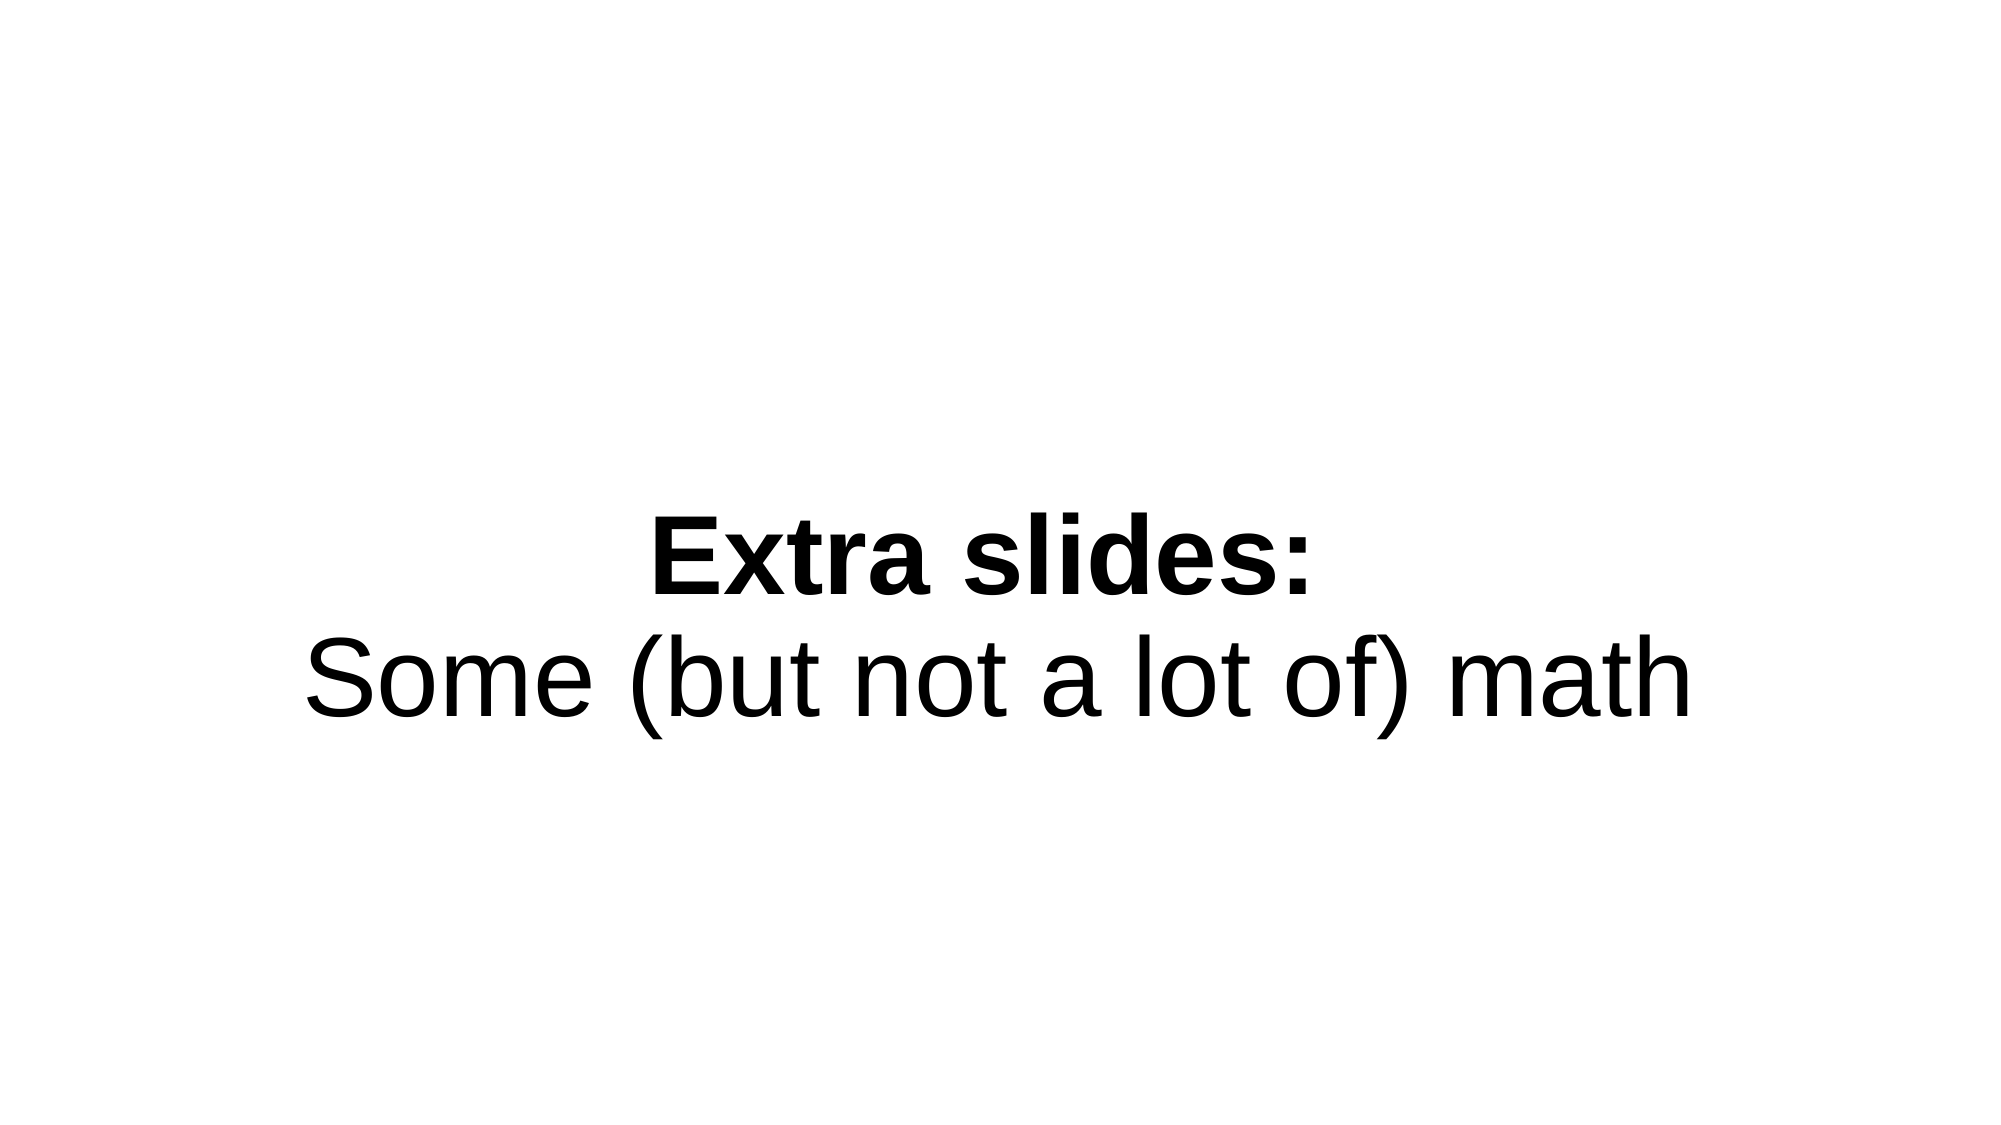

# Extra slides: Some (but not a lot of) math